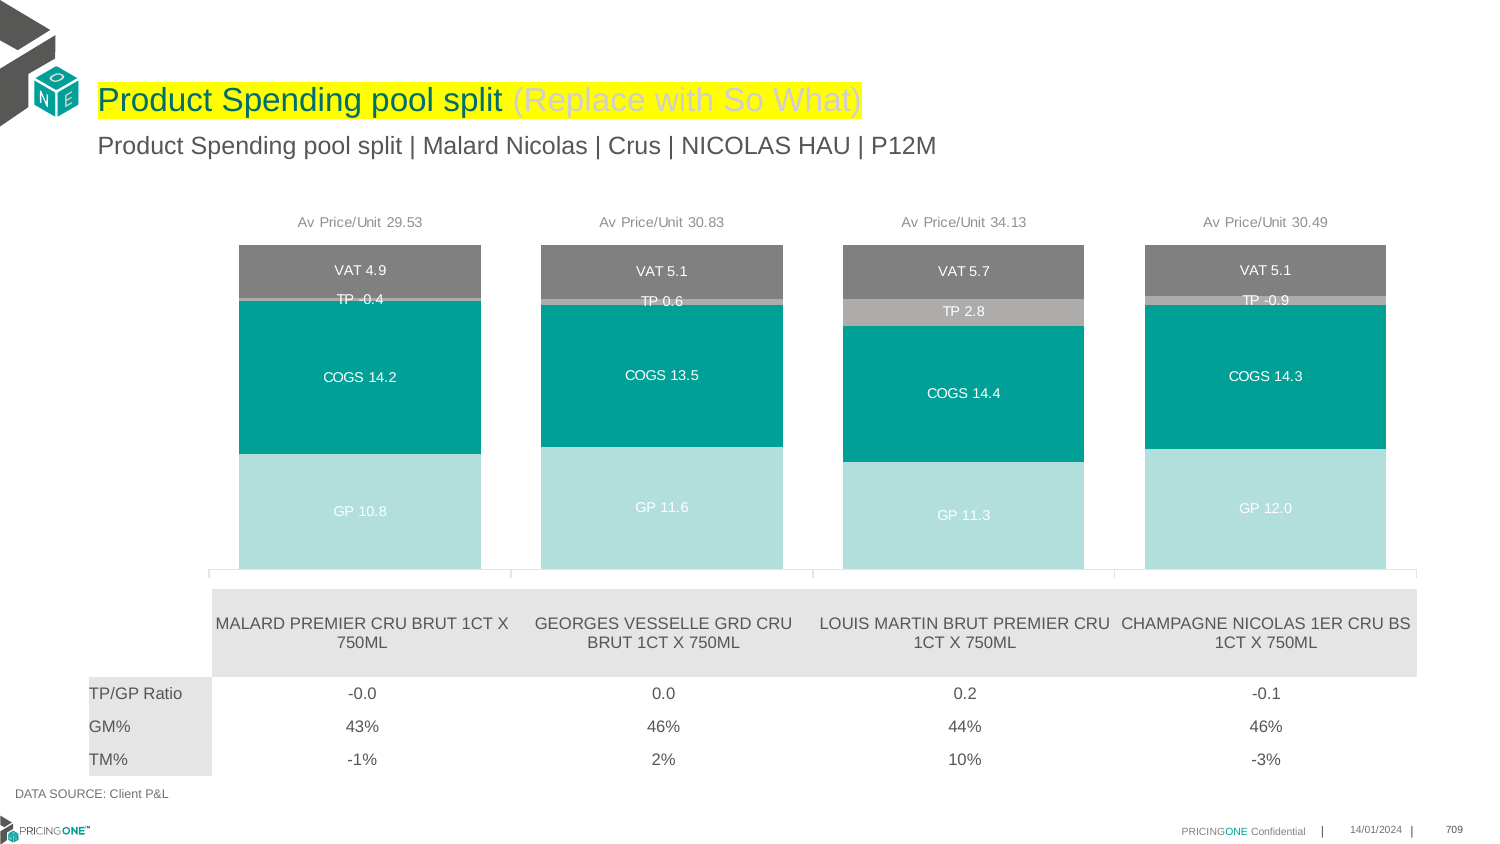

# Product Spending pool split (Replace with So What)
Product Spending pool split | Malard Nicolas | Crus | NICOLAS HAU | P12M

### Chart

| Category | GP | COGS | TP | VAT |
|---|---|---|---|---|
| Av Price/Unit 29.53 | 10.765931927710842 | 14.19485481927711 | -0.35314902945113147 | 4.921519410977237 |
| Av Price/Unit 30.83 | 11.620502272727274 | 13.510754545454546 | 0.559982481060608 | 5.138257575757574 |
| Av Price/Unit 34.13 | 11.273226865671644 | 14.373652238805969 | 2.798342288557219 | 5.689054726368157 |
| Av Price/Unit 30.49 | 11.973261538461538 | 14.29666923076923 | -0.8639478632478692 | 5.08119658119658 |
|  | MALARD PREMIER CRU BRUT 1CT X 750ML | GEORGES VESSELLE GRD CRU BRUT 1CT X 750ML | LOUIS MARTIN BRUT PREMIER CRU 1CT X 750ML | CHAMPAGNE NICOLAS 1ER CRU BS 1CT X 750ML |
| --- | --- | --- | --- | --- |
| TP/GP Ratio | -0.0 | 0.0 | 0.2 | -0.1 |
| GM% | 43% | 46% | 44% | 46% |
| TM% | -1% | 2% | 10% | -3% |
DATA SOURCE: Client P&L

14/01/2024
709